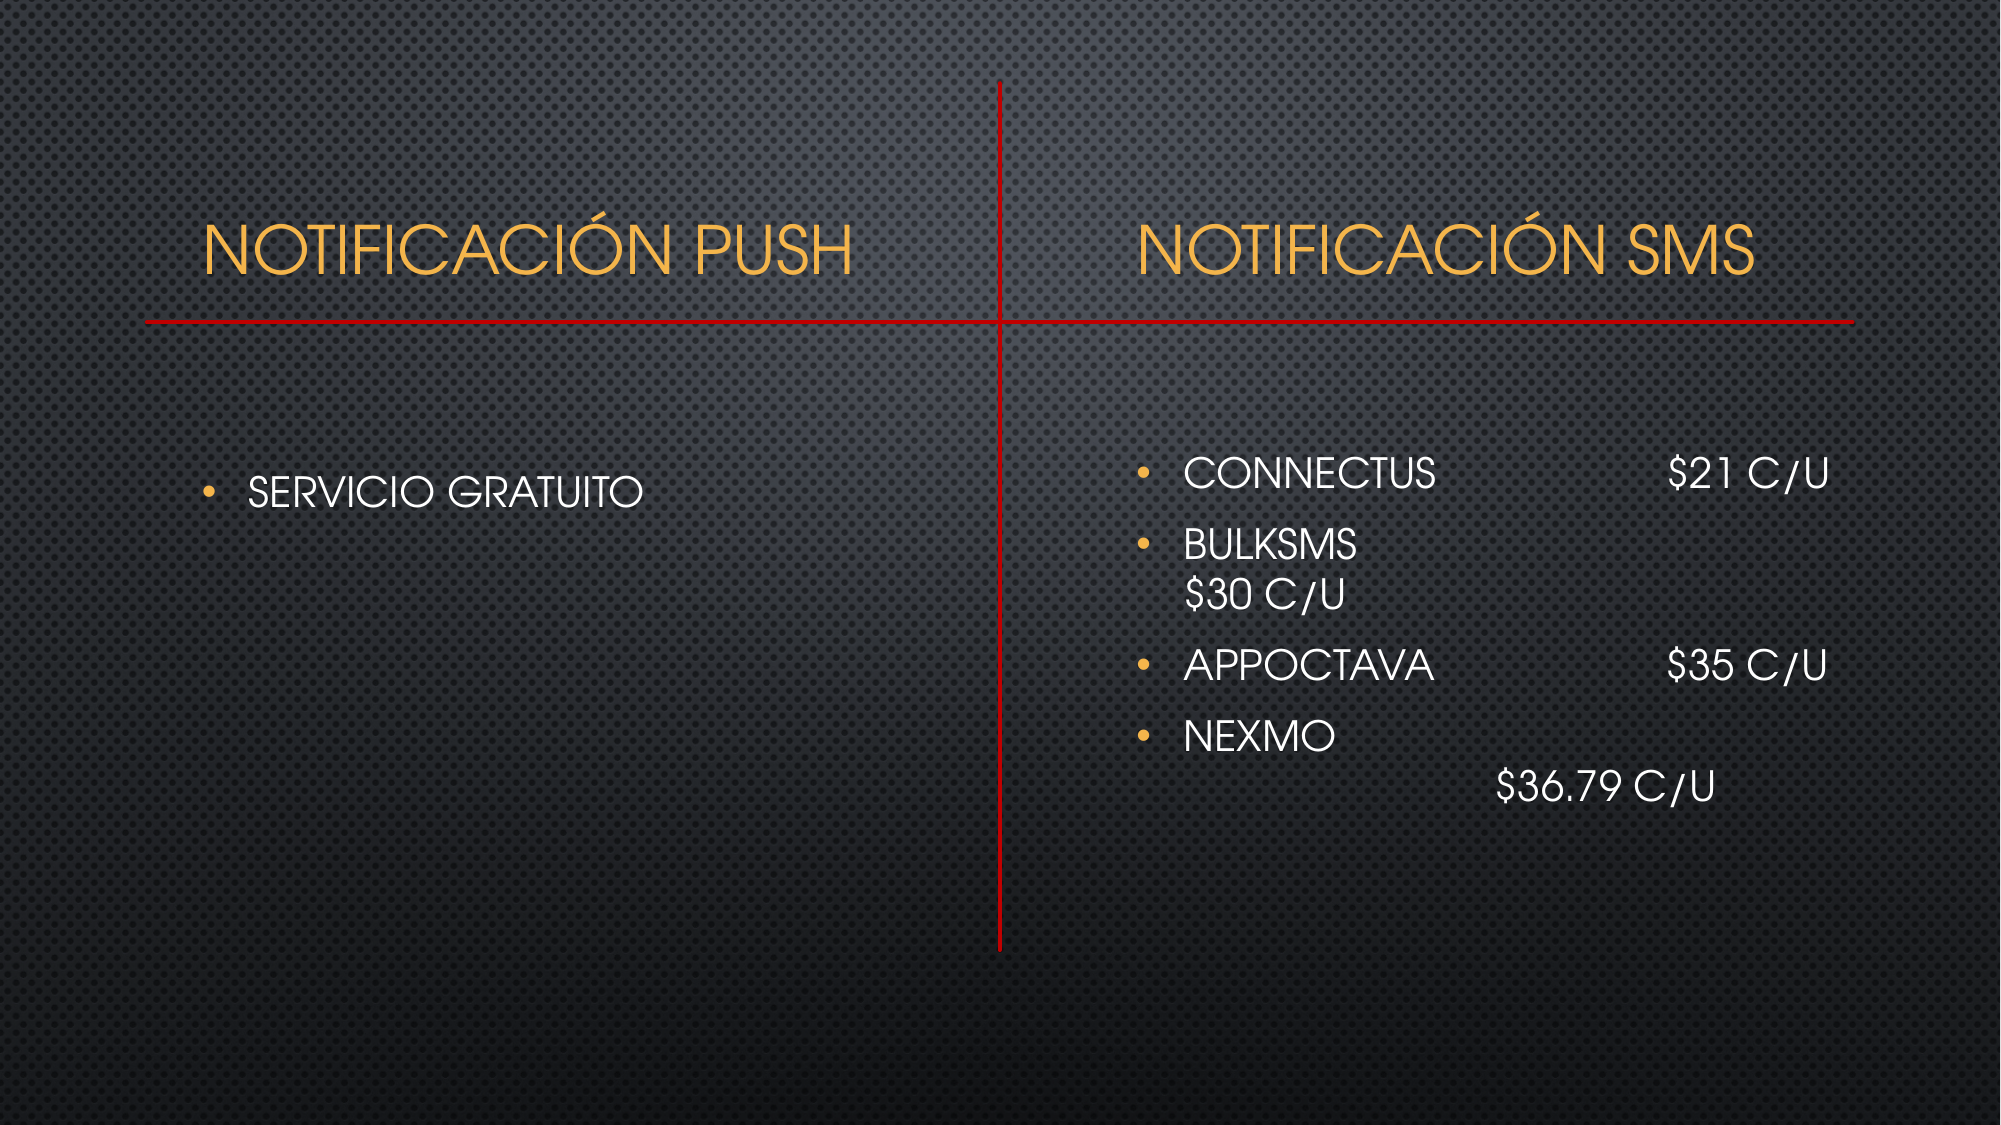

Notificación push
# Notificación sms
SERVICIO GRATUITO
CONNECTUS                    $21 c/u
BULKSMS		                     $30 c/u
APPOCTAVA                    $35 c/u
NEXMO					 $36.79 C/U